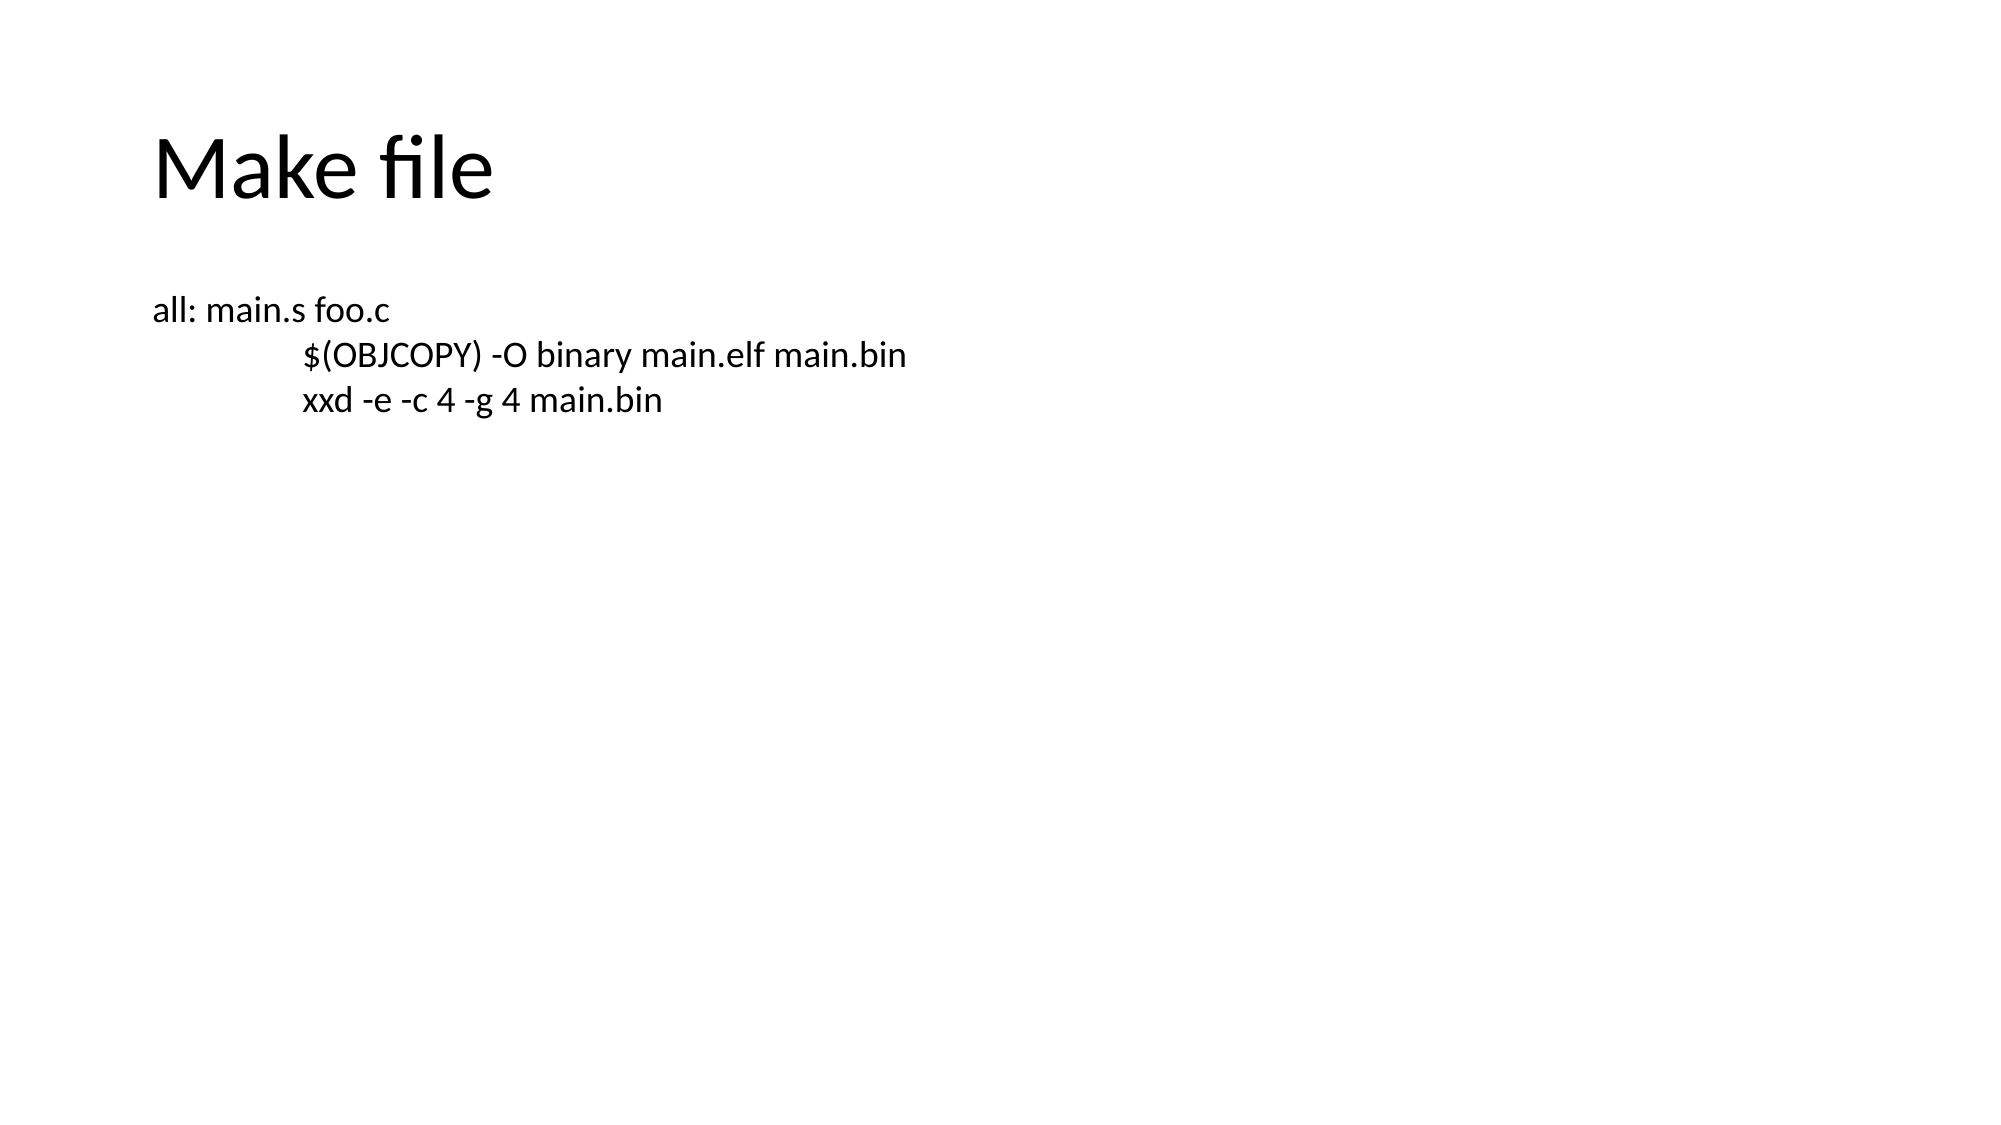

# Make file
all: main.s foo.c
	$(OBJCOPY) -O binary main.elf main.bin
	xxd -e -c 4 -g 4 main.bin